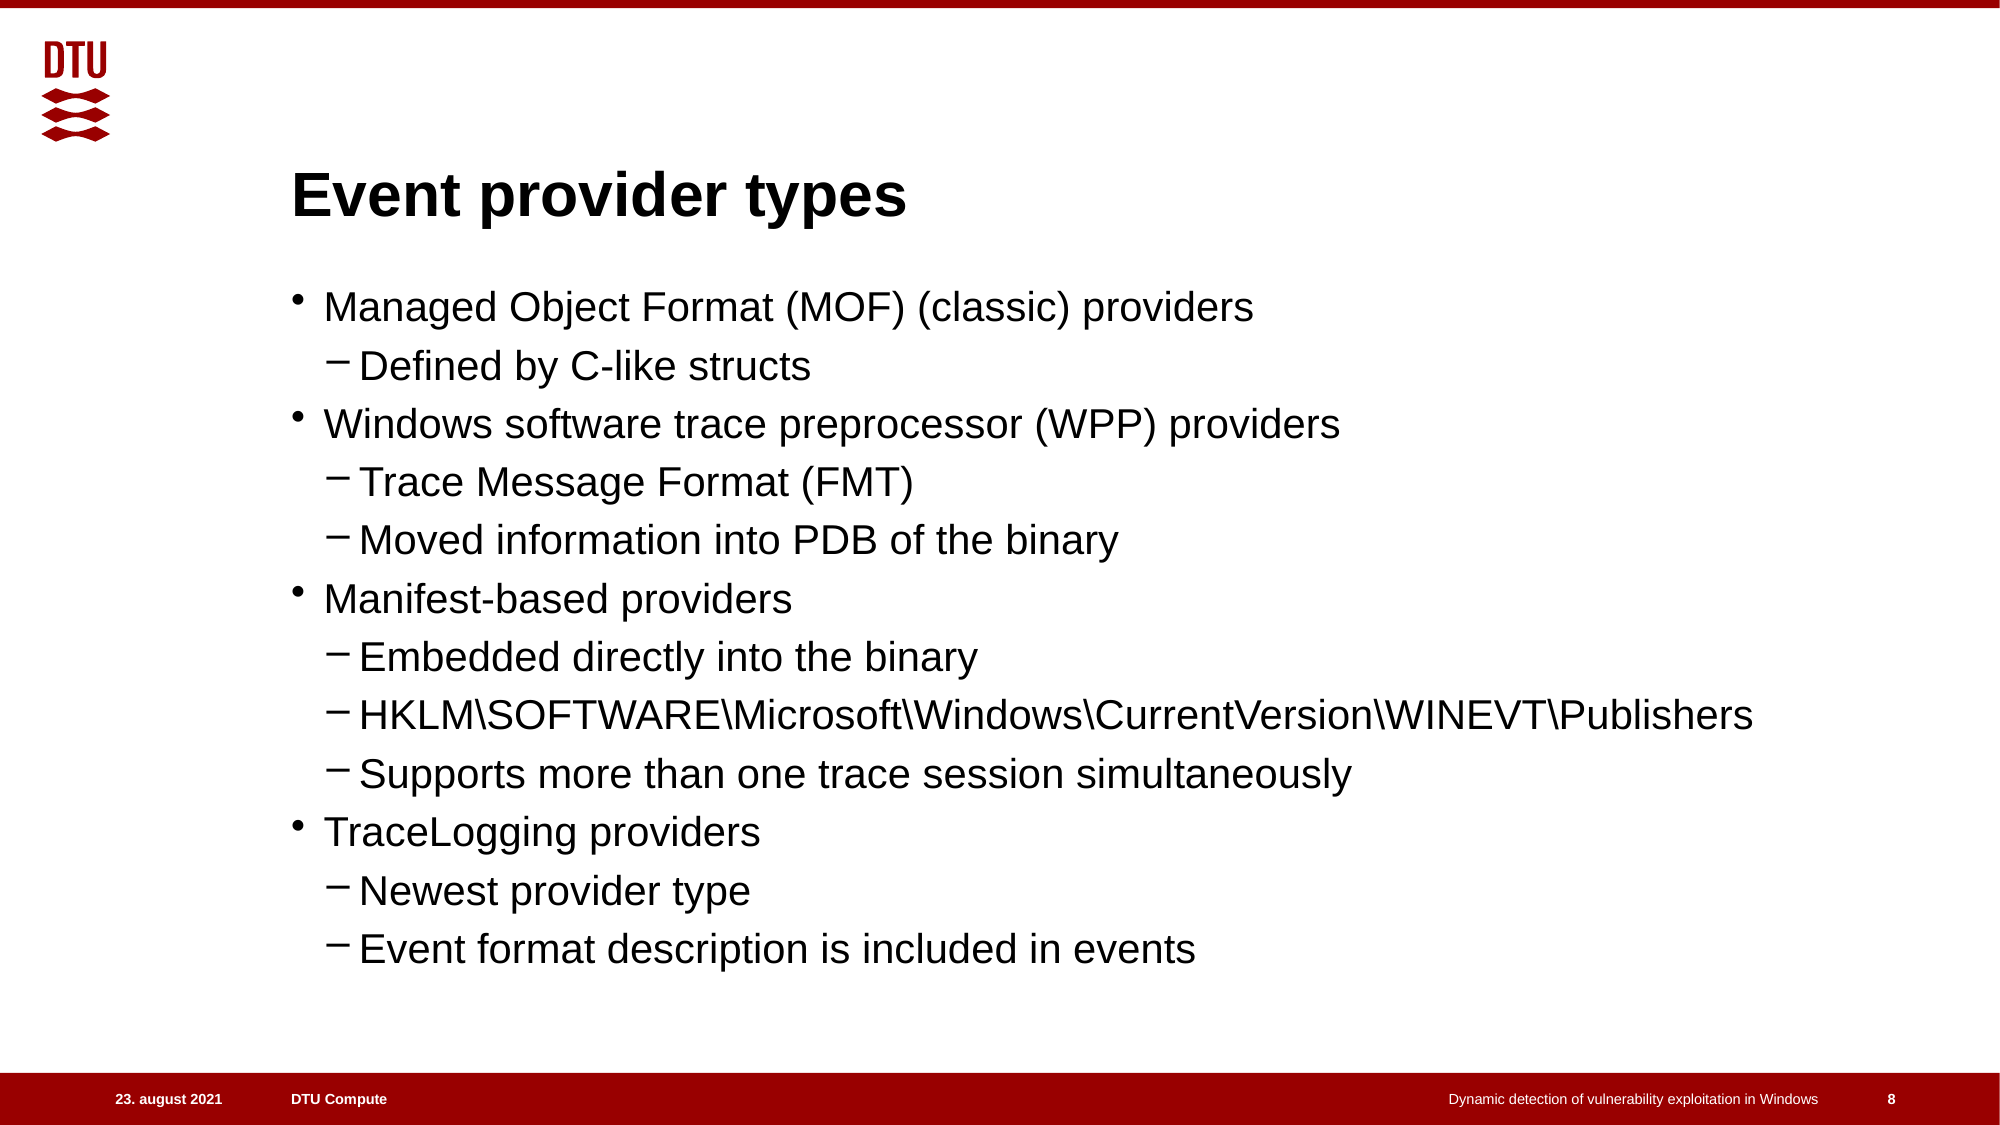

# Event provider types
Managed Object Format (MOF) (classic) providers
Defined by C-like structs
Windows software trace preprocessor (WPP) providers
Trace Message Format (FMT)
Moved information into PDB of the binary
Manifest-based providers
Embedded directly into the binary
HKLM\SOFTWARE\Microsoft\Windows\CurrentVersion\WINEVT\Publishers
Supports more than one trace session simultaneously
TraceLogging providers
Newest provider type
Event format description is included in events
8